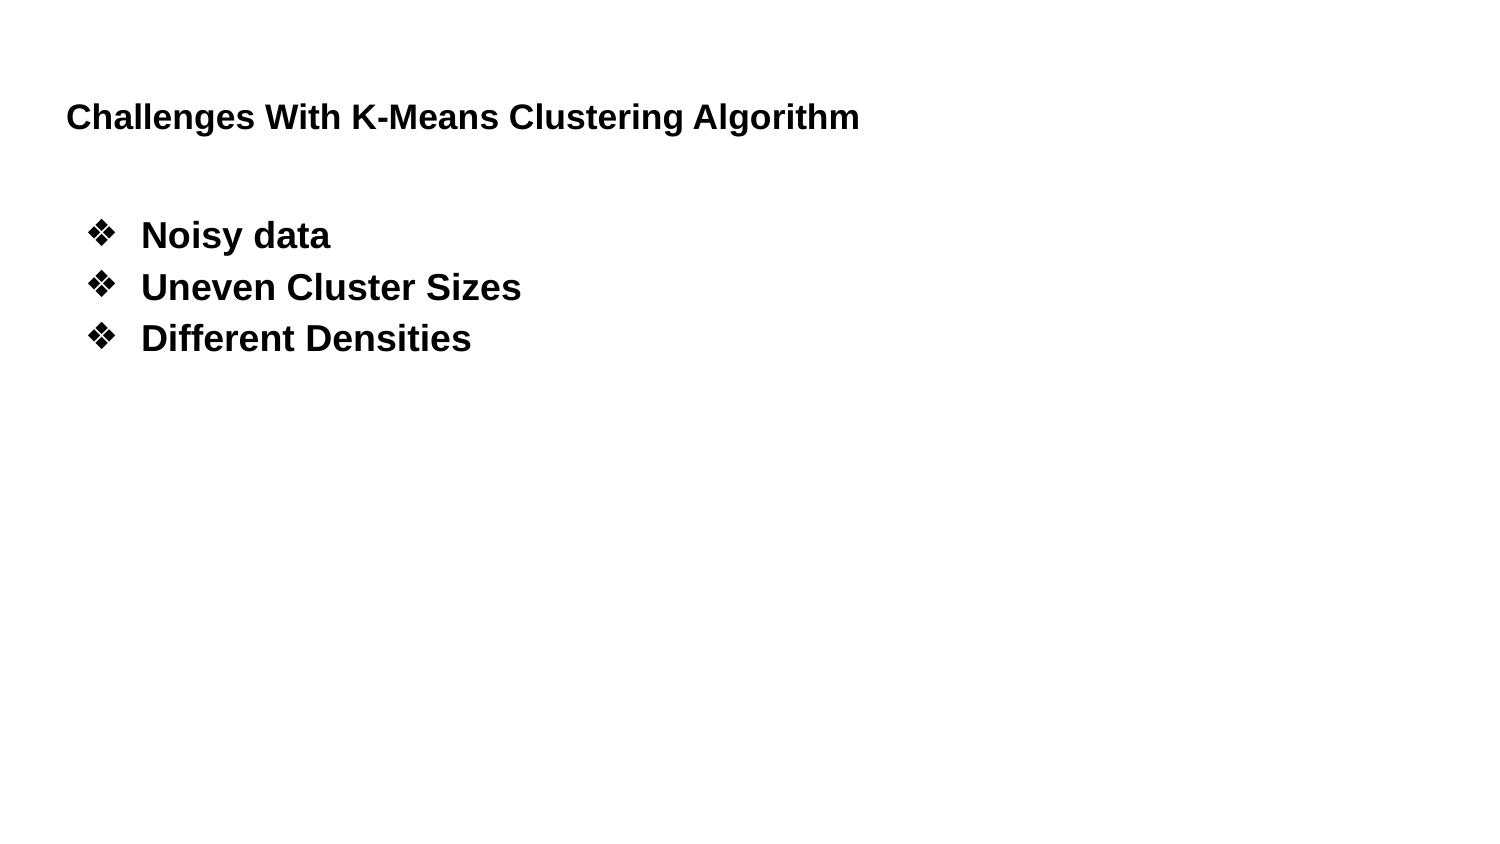

# Challenges With K-Means Clustering Algorithm
Noisy data
Uneven Cluster Sizes
Different Densities